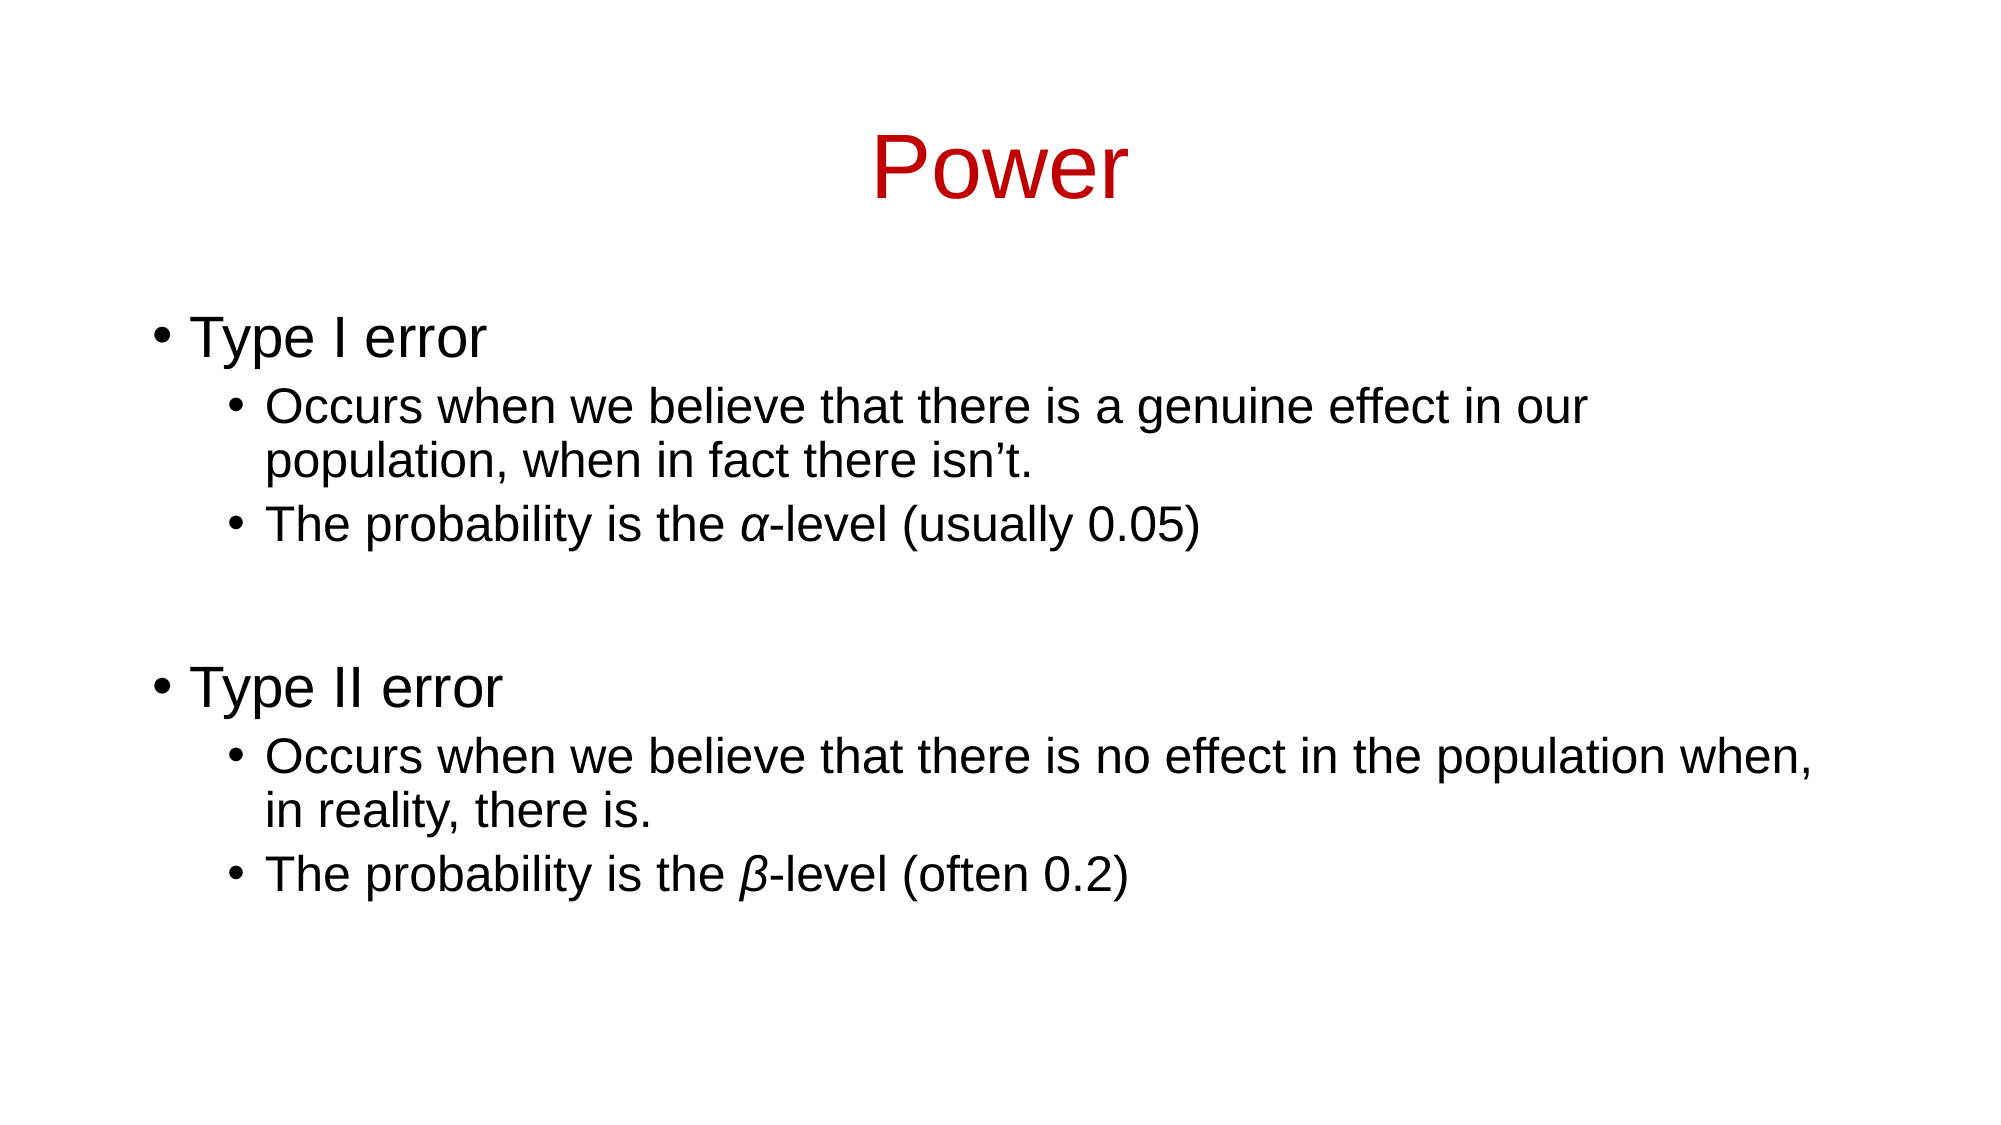

# Power
Type I error
Occurs when we believe that there is a genuine effect in our population, when in fact there isn’t.
The probability is the α-level (usually 0.05)

Type II error
Occurs when we believe that there is no effect in the population when, in reality, there is.
The probability is the β-level (often 0.2)